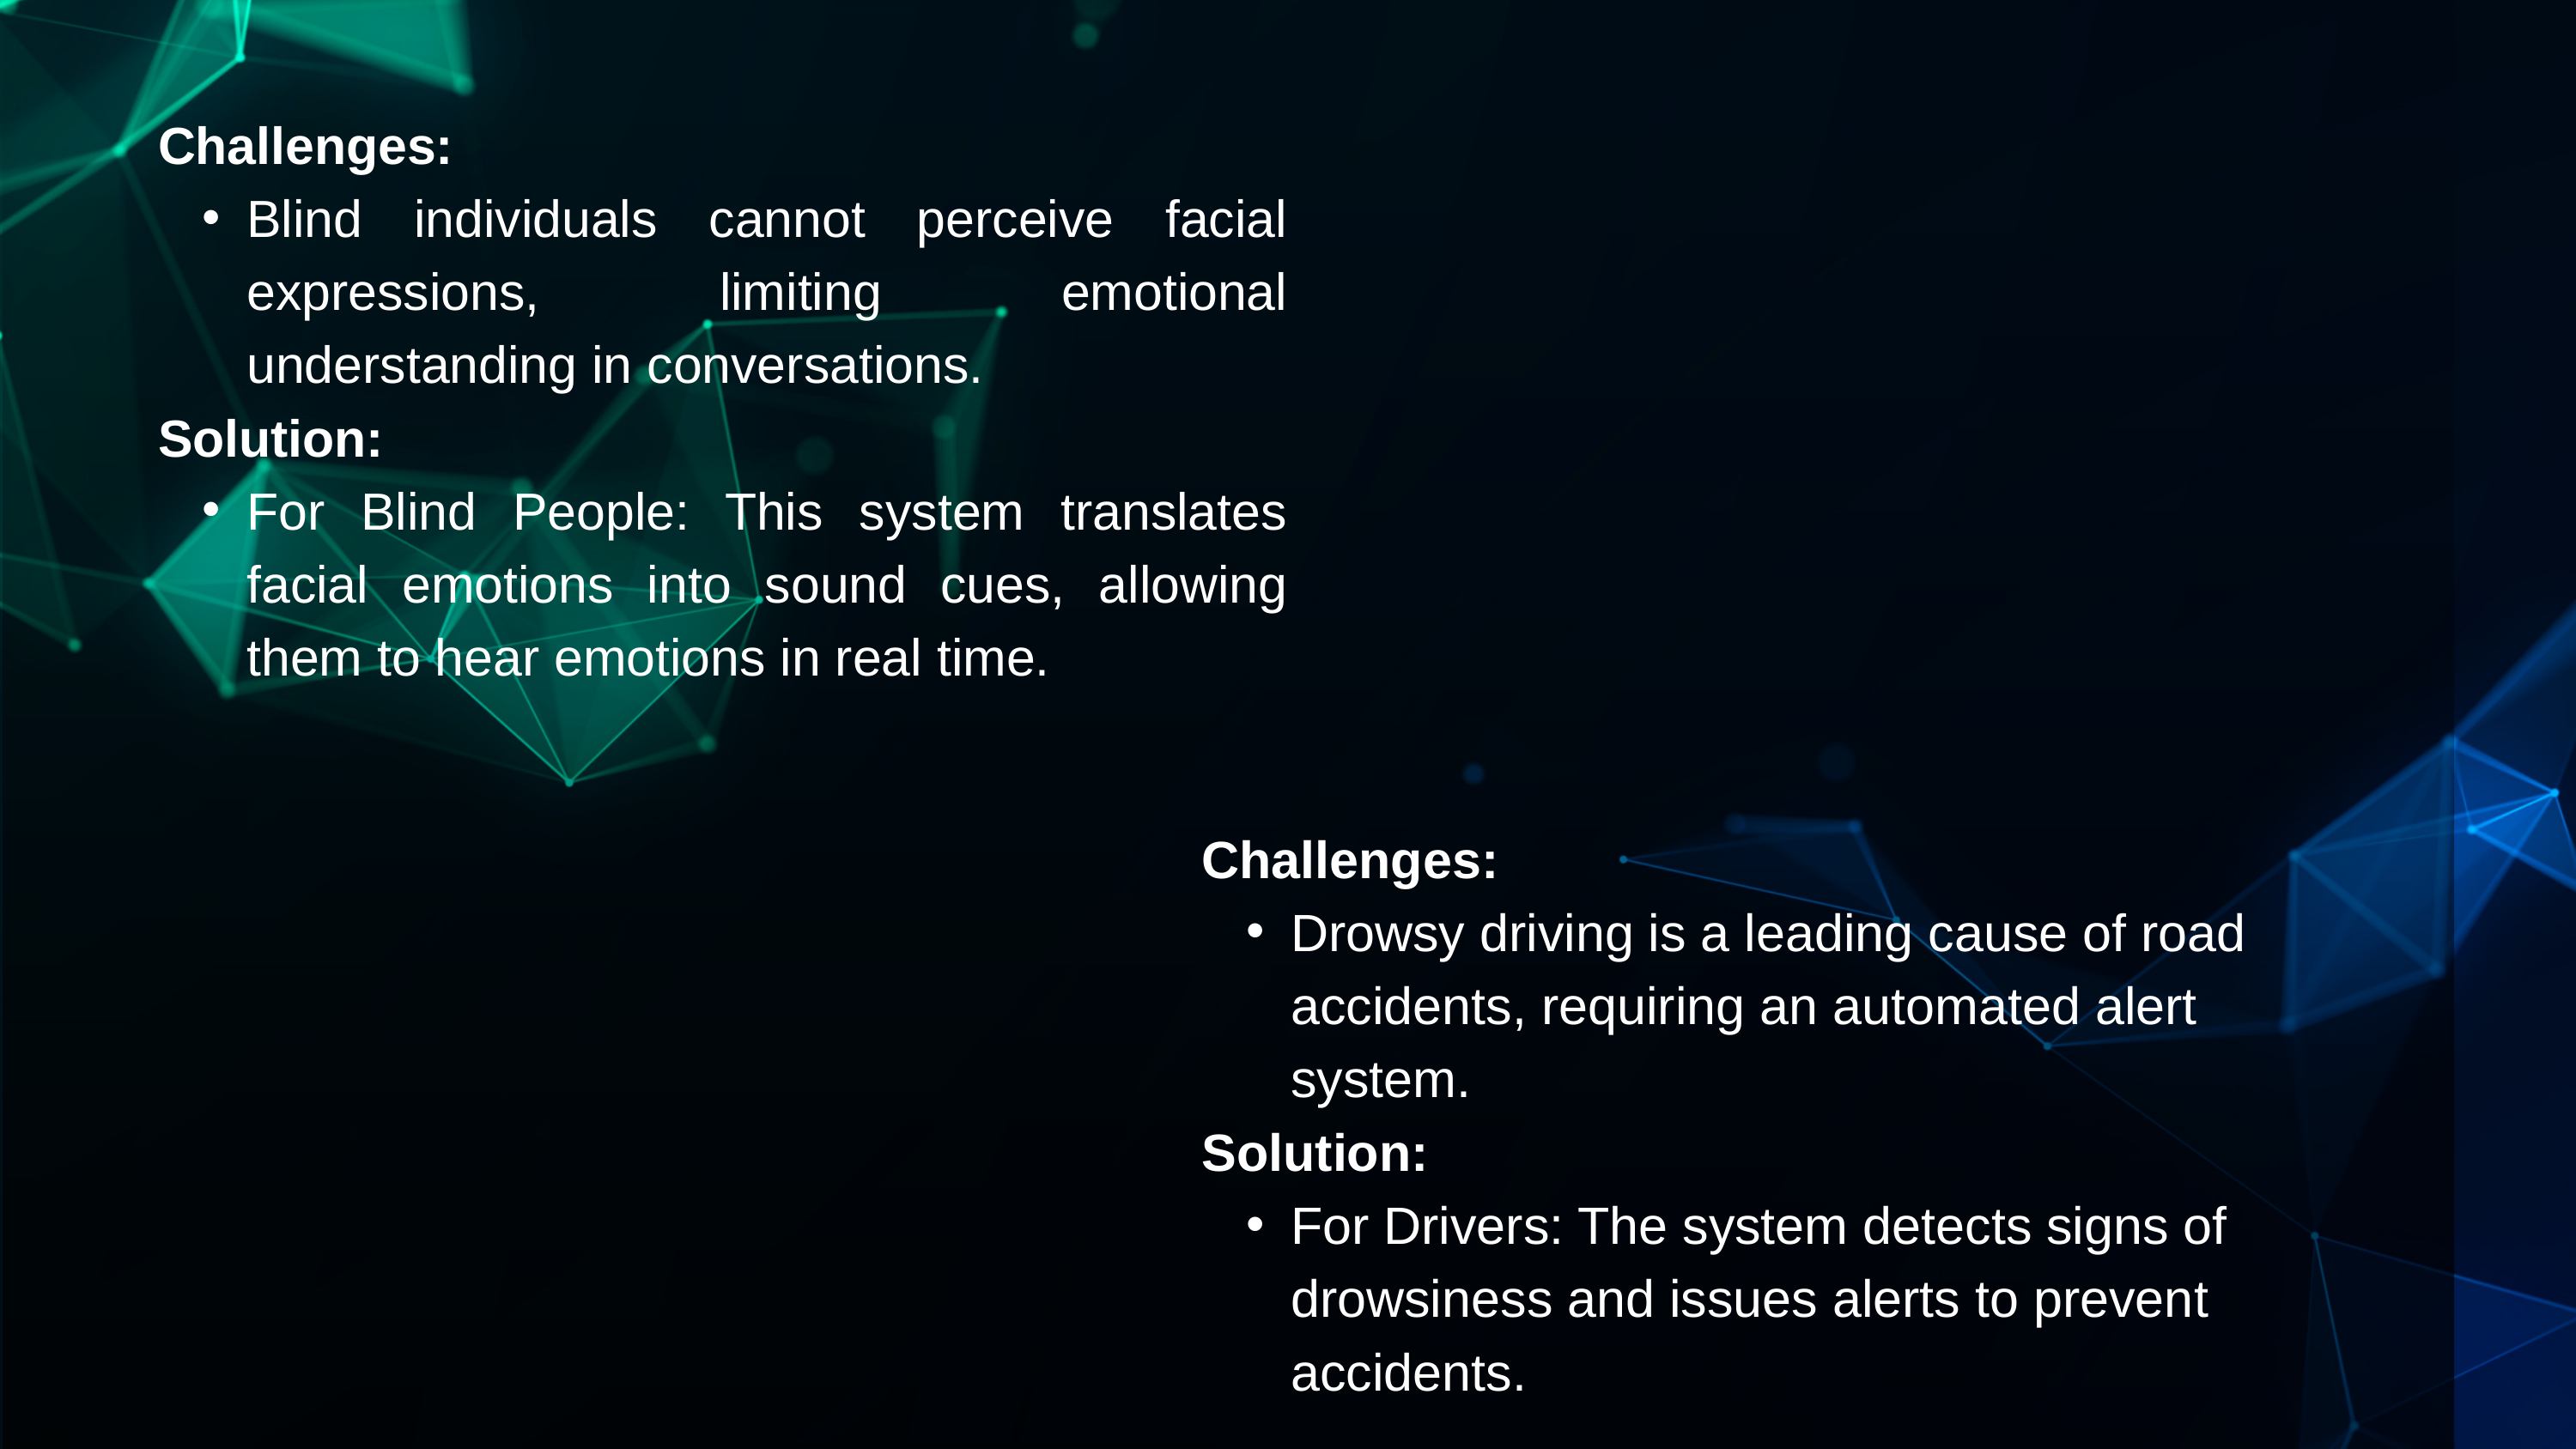

Challenges:
Blind individuals cannot perceive facial expressions, limiting emotional understanding in conversations.
Solution:
For Blind People: This system translates facial emotions into sound cues, allowing them to hear emotions in real time.

Challenges:
Drowsy driving is a leading cause of road accidents, requiring an automated alert system.
Solution:
For Drivers: The system detects signs of drowsiness and issues alerts to prevent accidents.